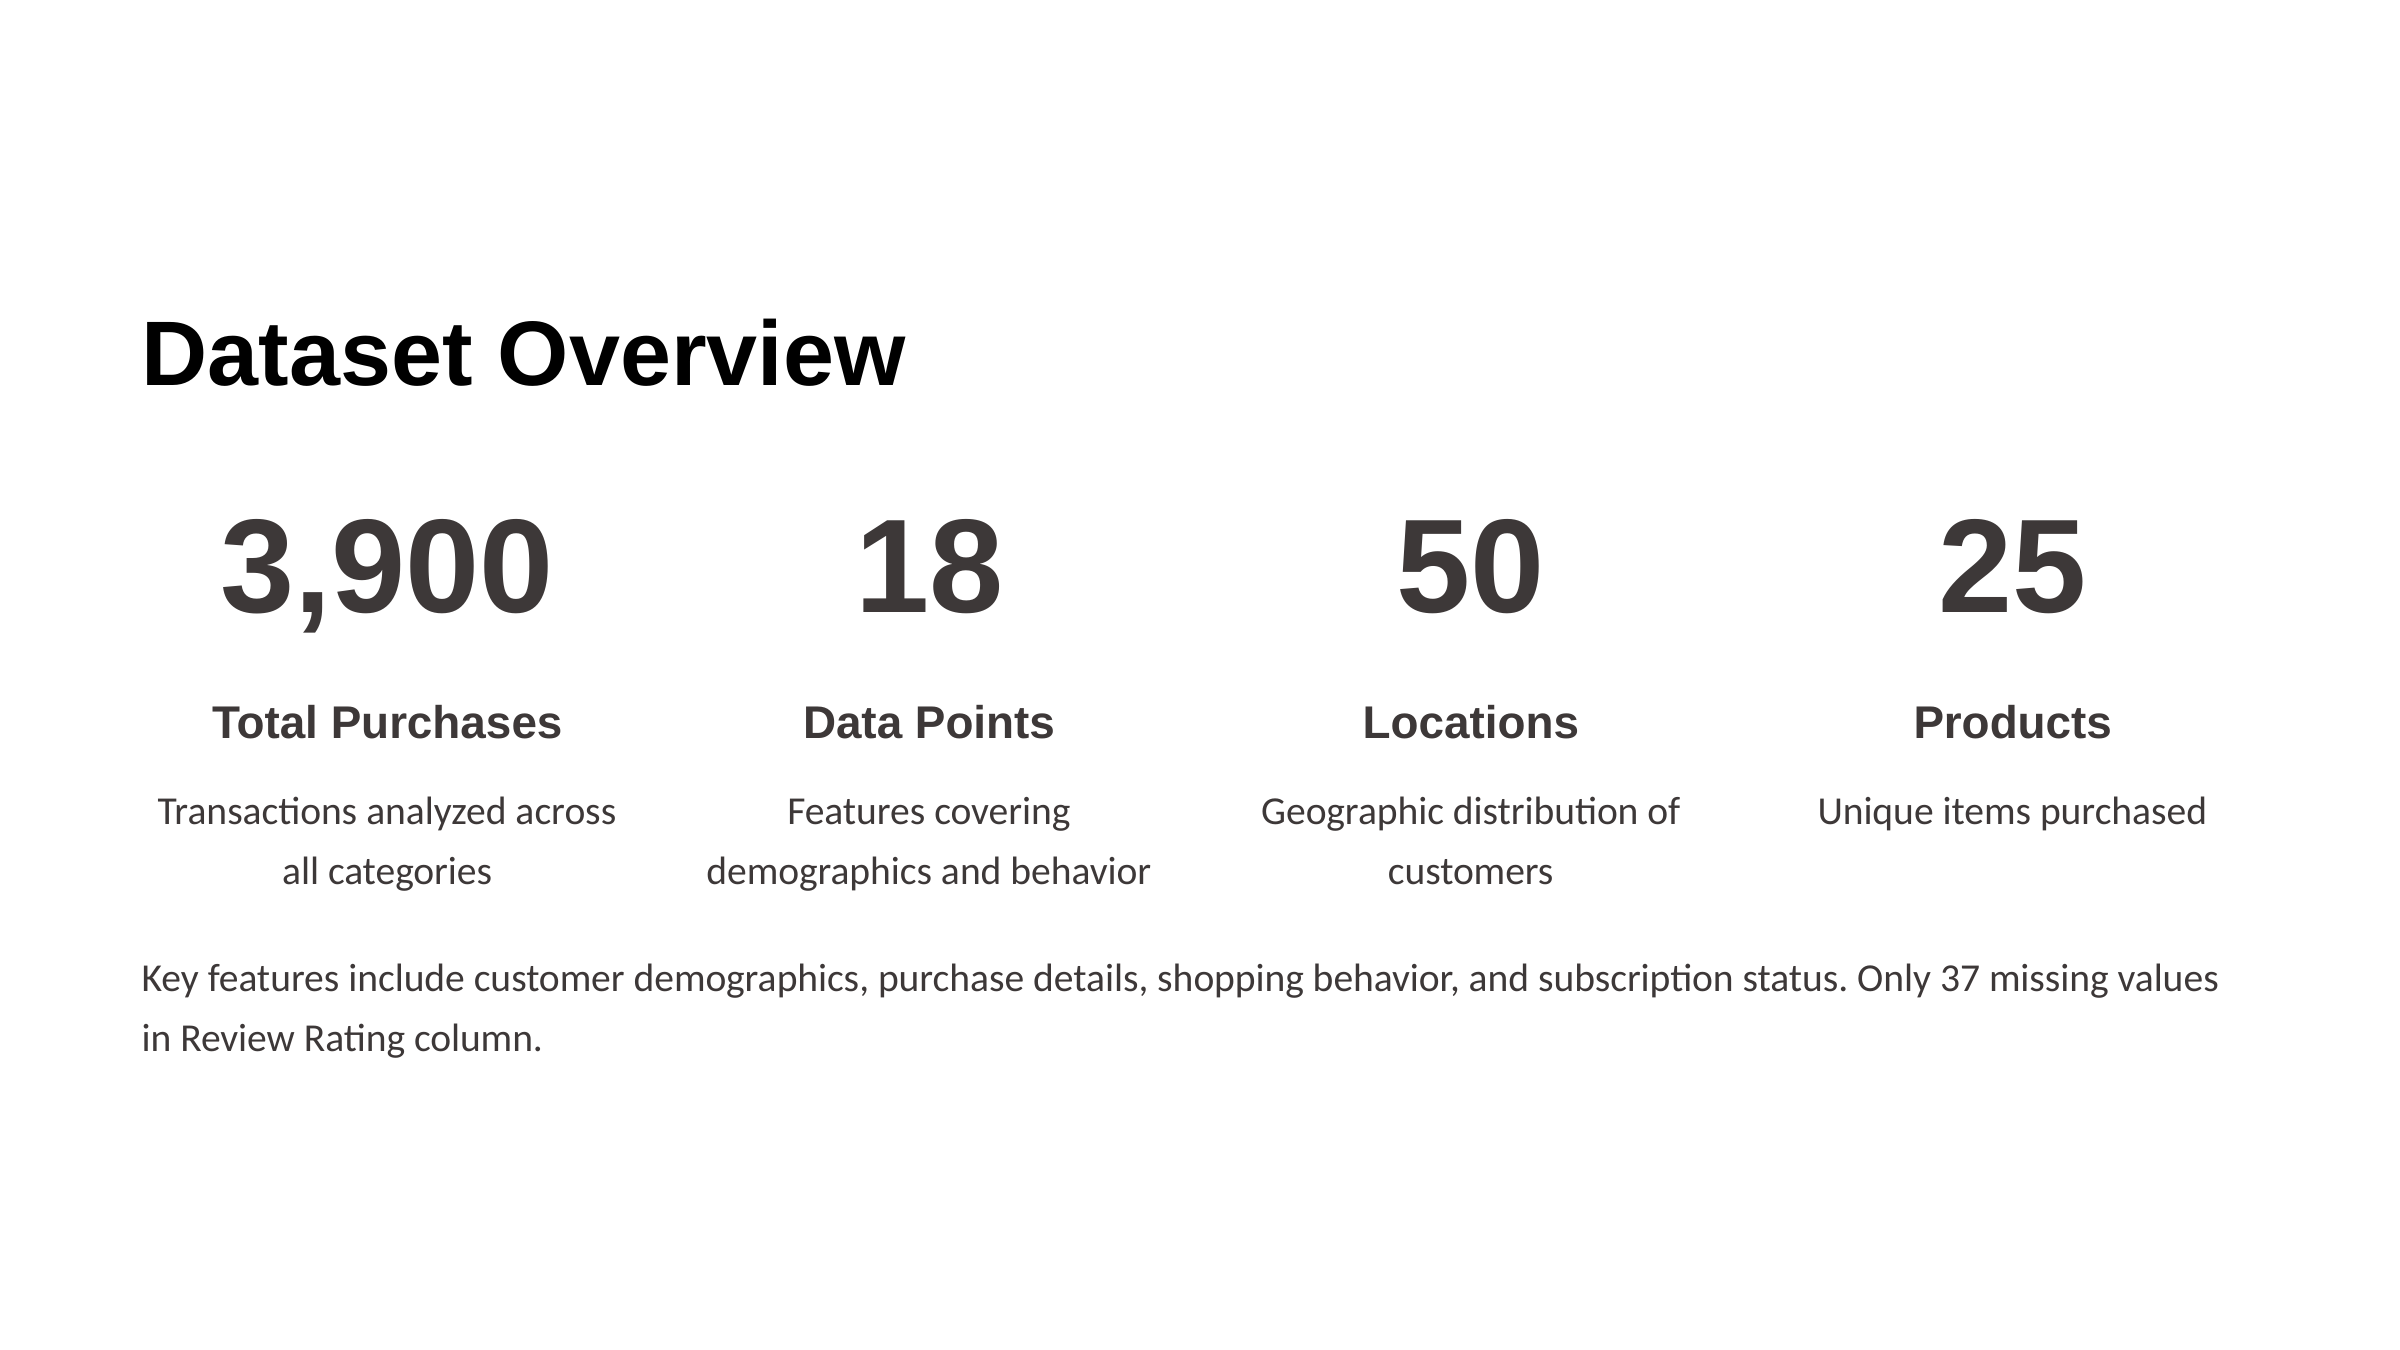

Dataset Overview
3,900
18
50
25
Total Purchases
Data Points
Locations
Products
Transactions analyzed across all categories
Features covering demographics and behavior
Geographic distribution of customers
Unique items purchased
Key features include customer demographics, purchase details, shopping behavior, and subscription status. Only 37 missing values in Review Rating column.